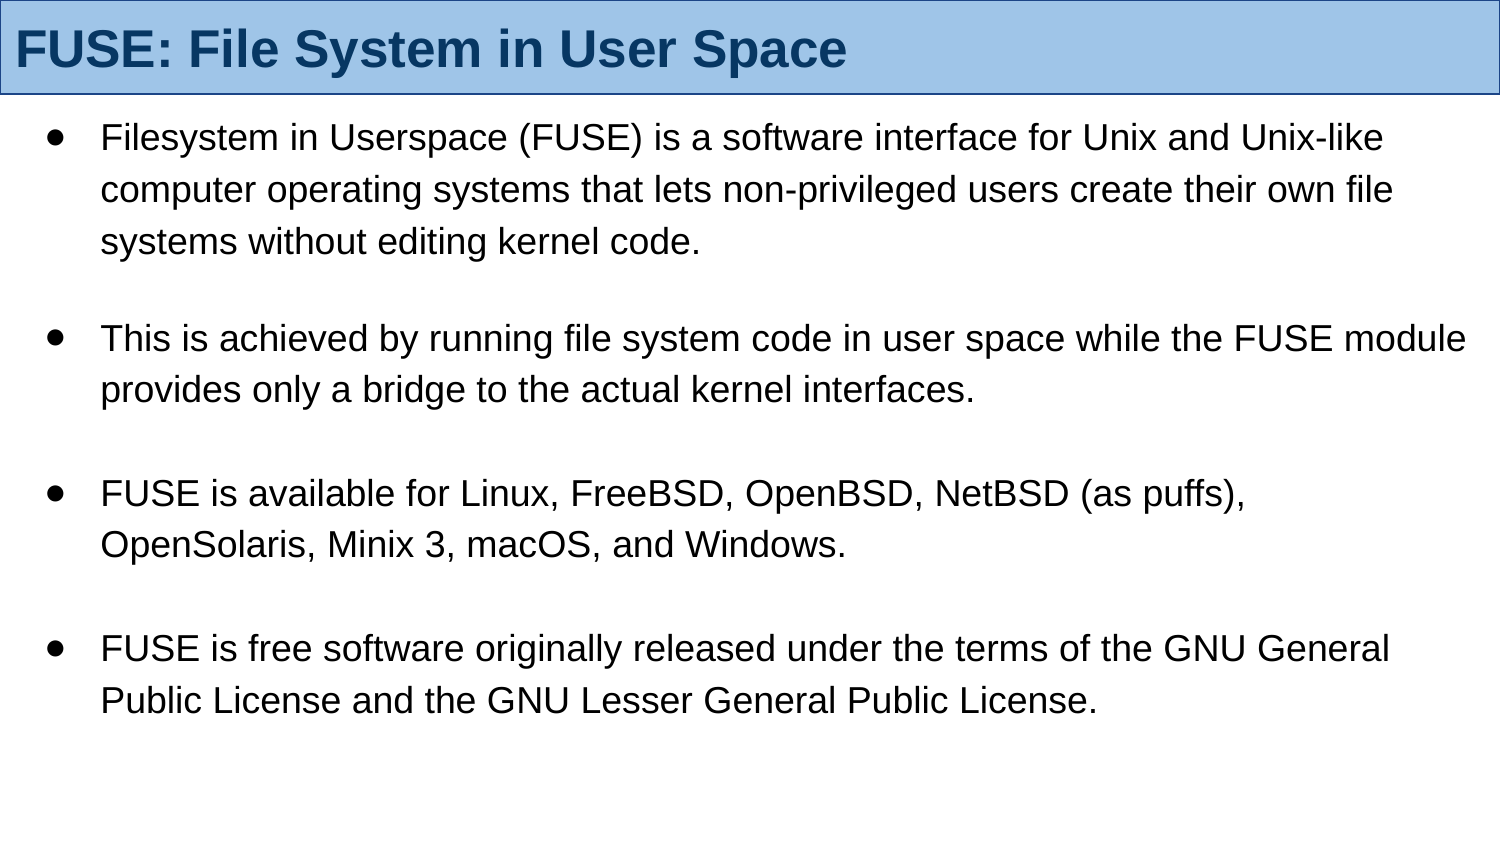

# FUSE: File System in User Space
Filesystem in Userspace (FUSE) is a software interface for Unix and Unix-like computer operating systems that lets non-privileged users create their own file systems without editing kernel code.
This is achieved by running file system code in user space while the FUSE module provides only a bridge to the actual kernel interfaces.
FUSE is available for Linux, FreeBSD, OpenBSD, NetBSD (as puffs), OpenSolaris, Minix 3, macOS, and Windows.
FUSE is free software originally released under the terms of the GNU General Public License and the GNU Lesser General Public License.